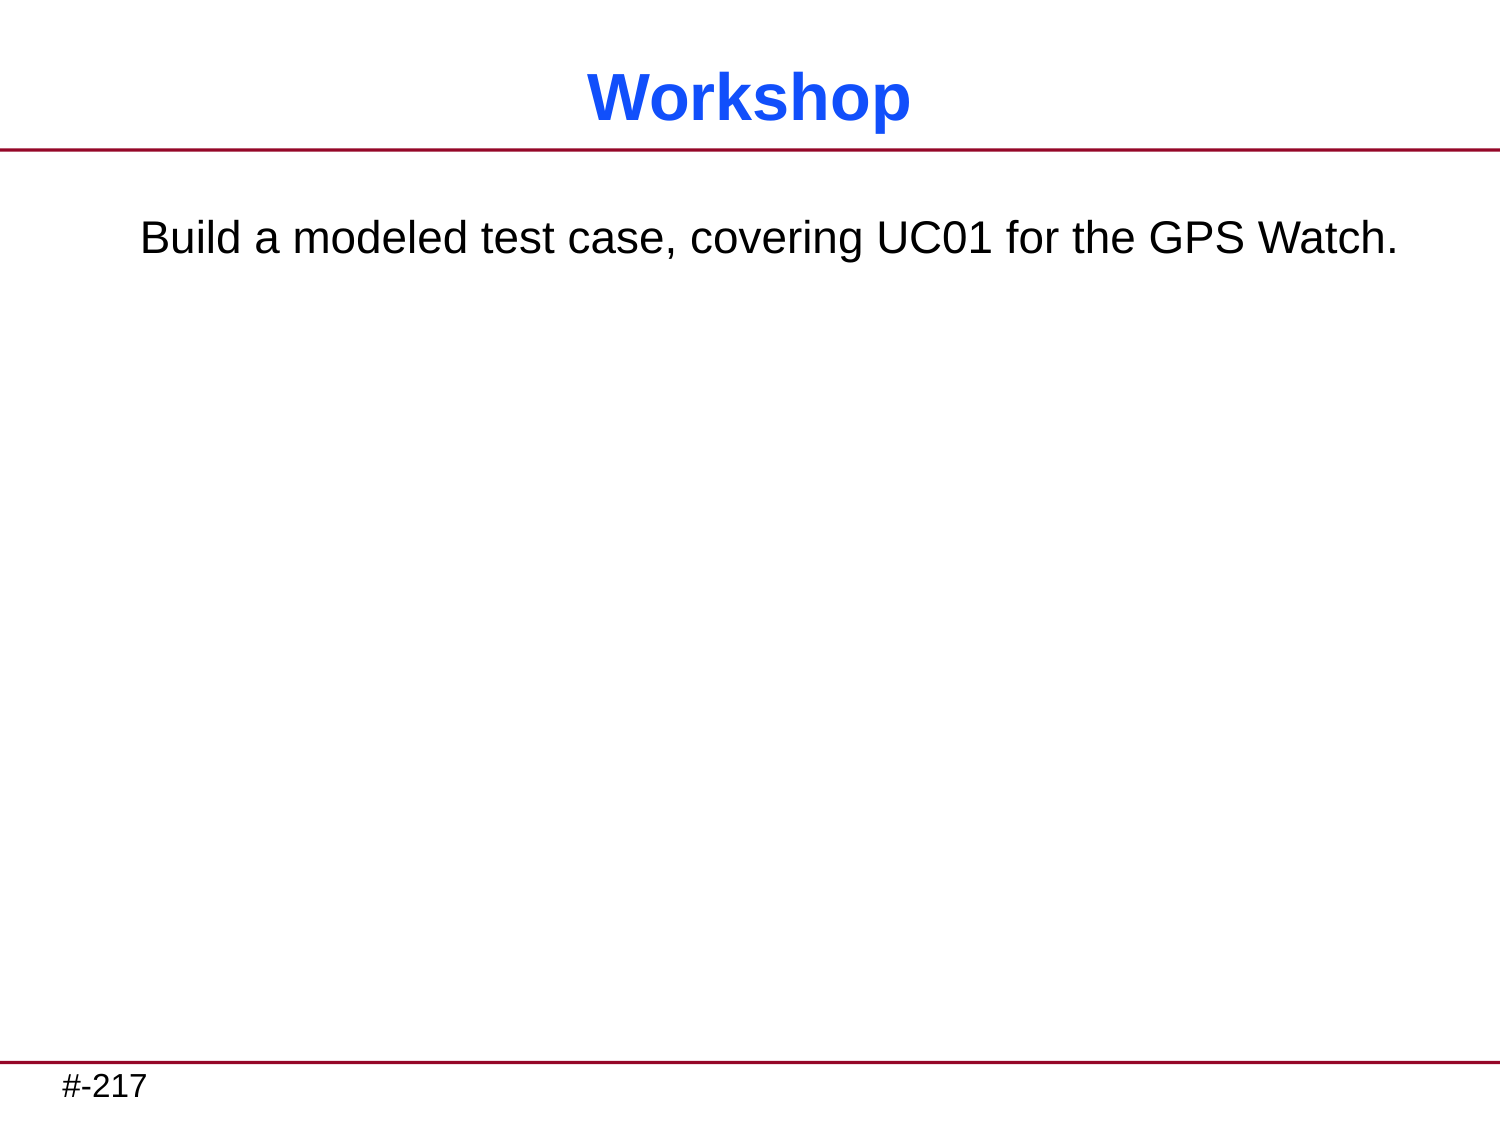

# Workshop
Build a modeled test case, covering UC01 for the GPS Watch.